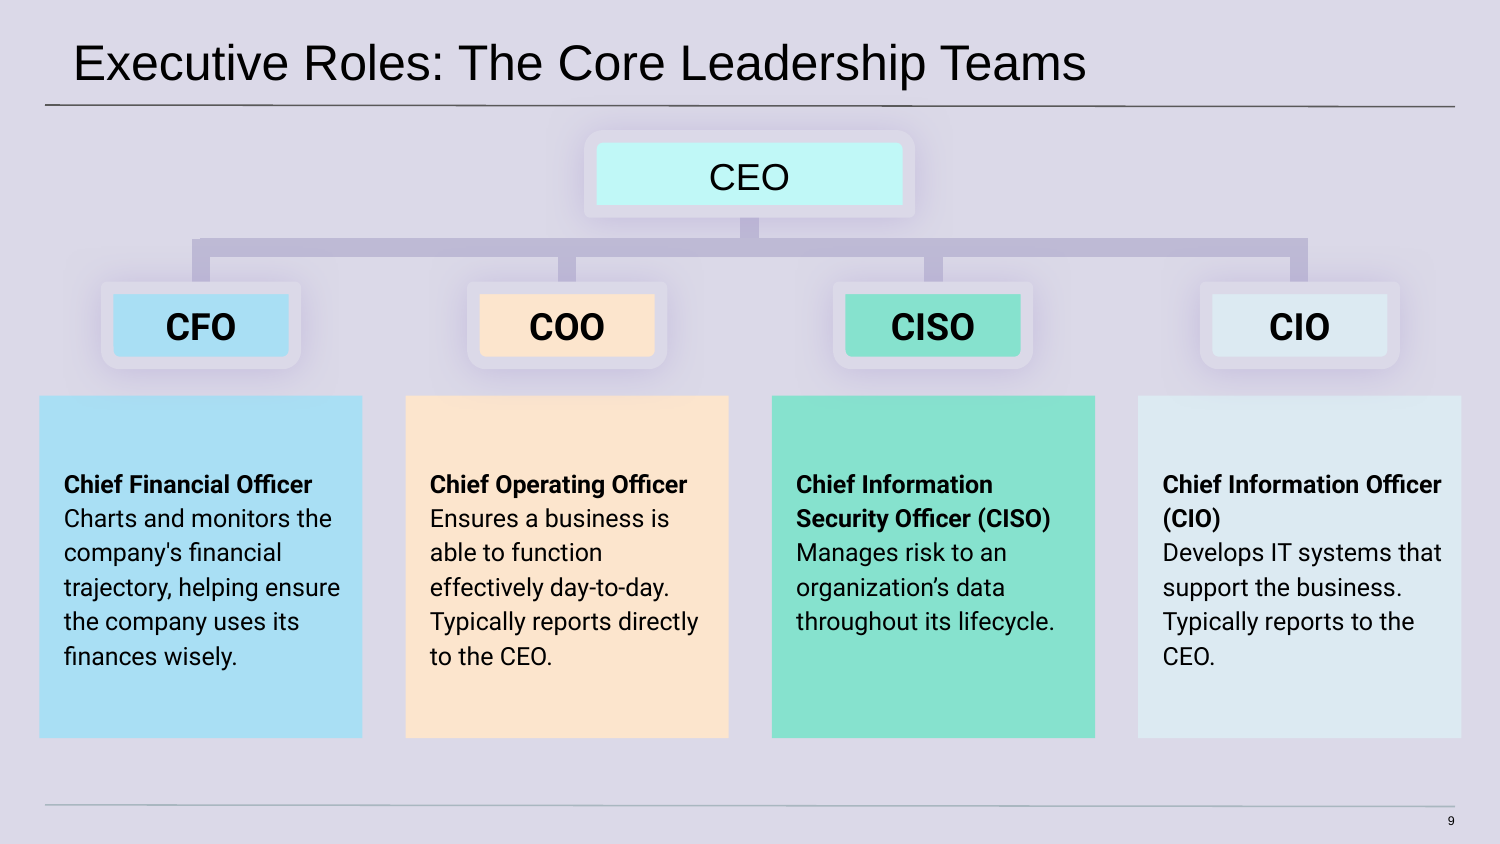

# Executive Roles: The Core Leadership Teams
CEO
CFO
COO
CISO
CIO

Chief Financial Officer
Charts and monitors the company's financial trajectory, helping ensure the company uses its finances wisely.
Chief Operating Officer
Ensures a business is able to function effectively day-to-day. Typically reports directly to the CEO.
Chief Information Officer (CIO)
Develops IT systems that support the business. Typically reports to the CEO.
Chief Information Security Officer (CISO)
Manages risk to an organization’s data throughout its lifecycle.

9